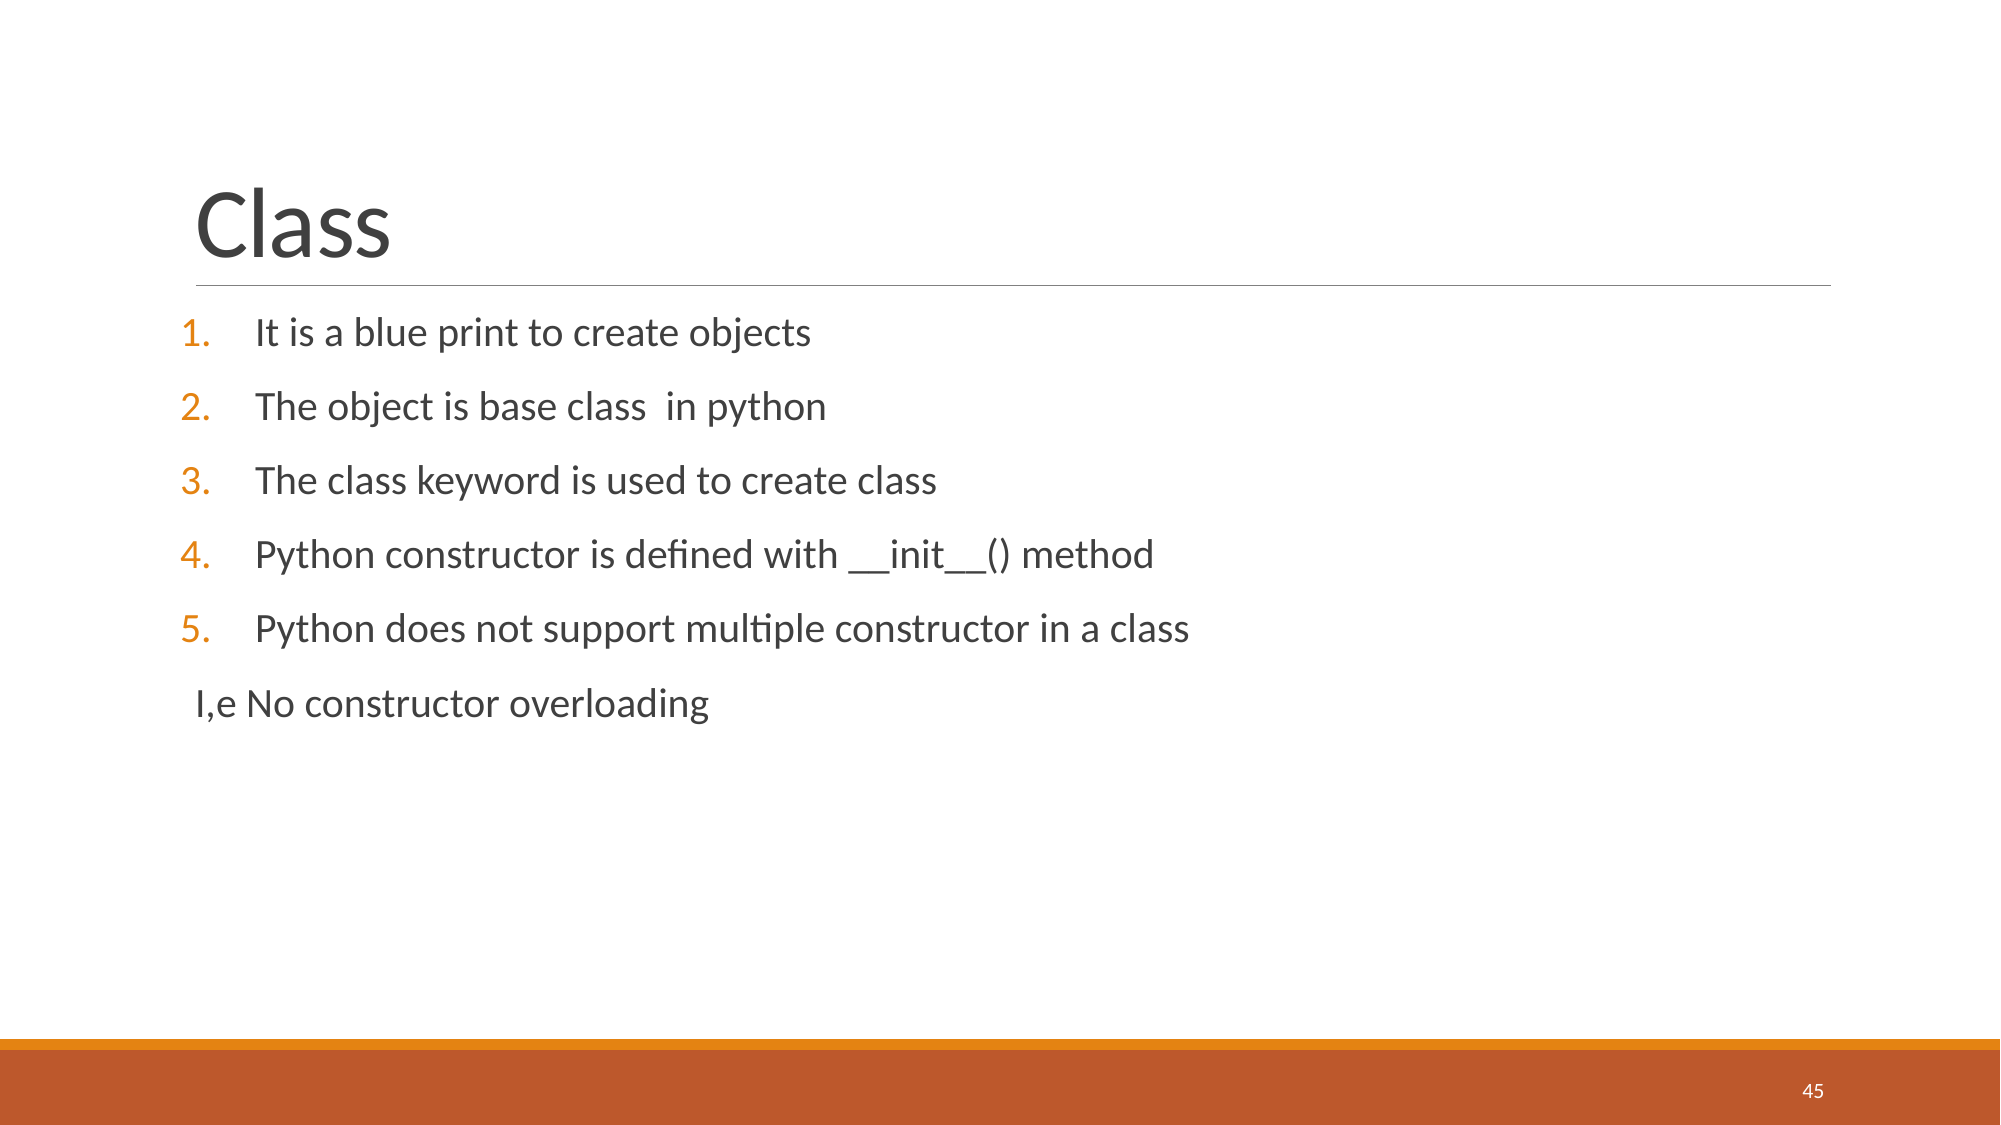

# Class
It is a blue print to create objects
The object is base class  in python
The class keyword is used to create class
Python constructor is defined with __init__() method
Python does not support multiple constructor in a class
I,e No constructor overloading
45